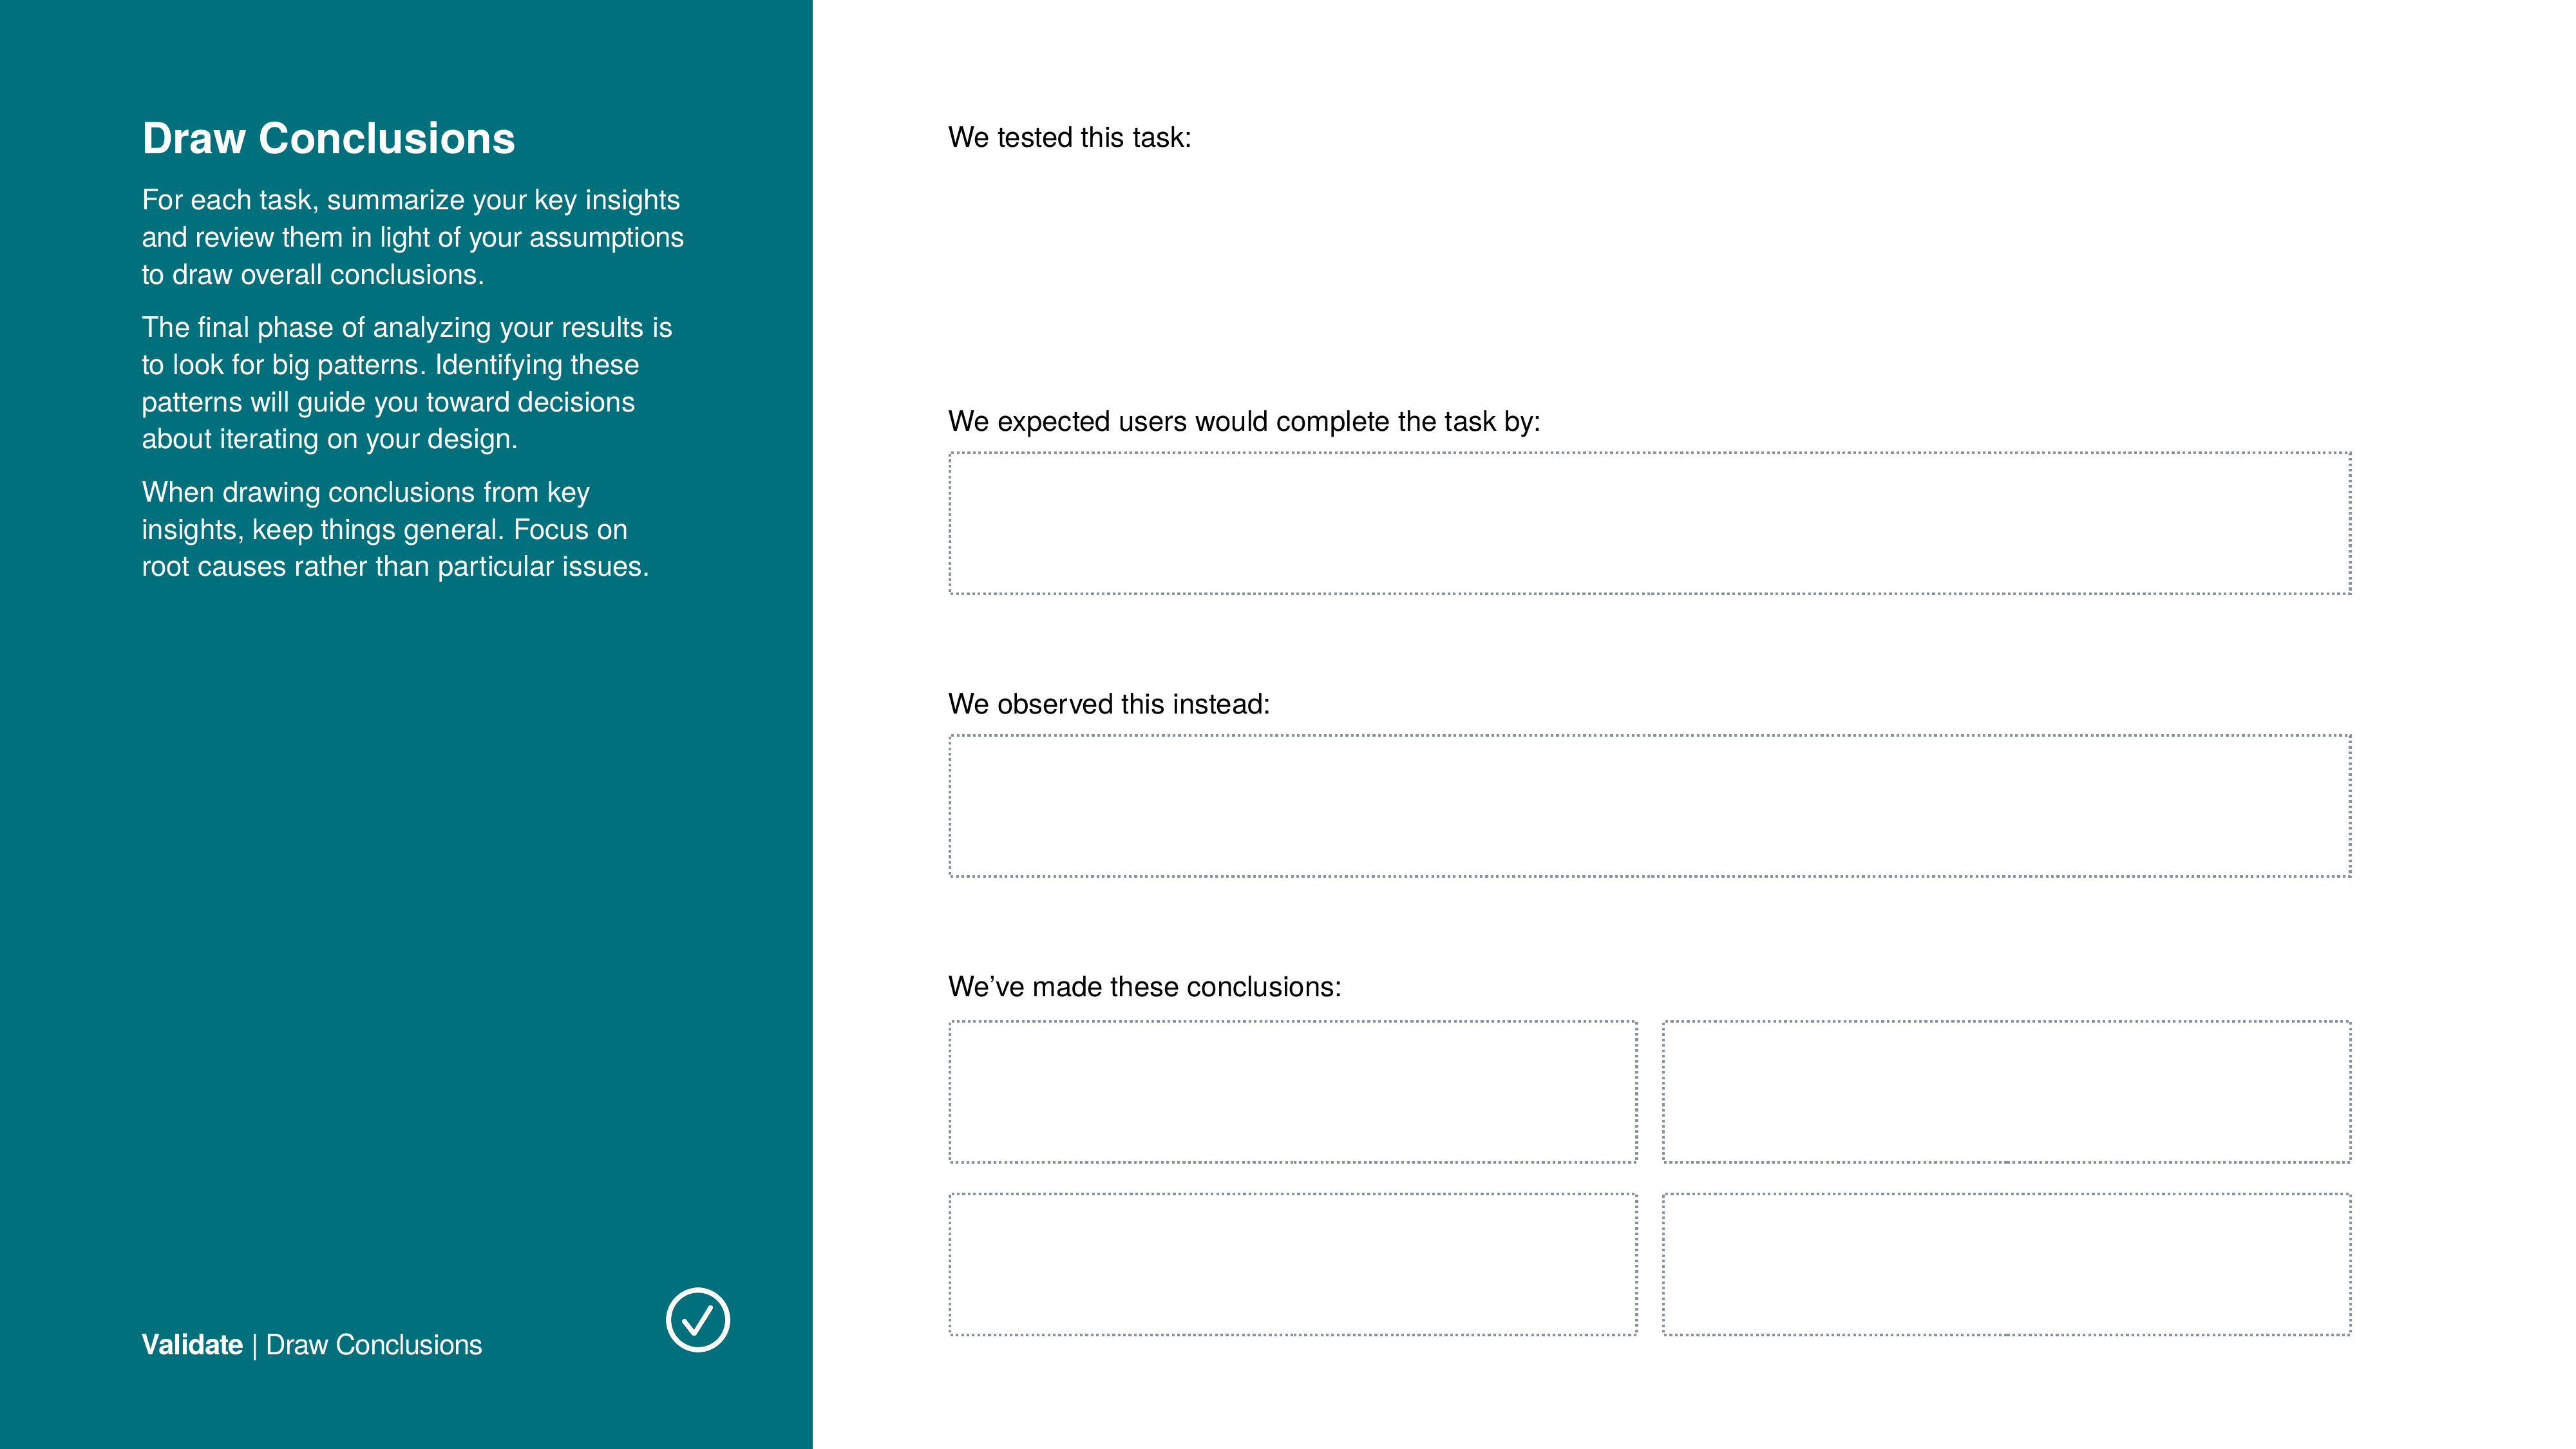

We expected users would complete the task by:
We observed this instead:
We’ve made these conclusions:
Draw Conclusions
For each task, summarize your key insights and review them in light of your assumptions to draw overall conclusions.
The final phase of analyzing your results is to look for big patterns. Identifying these patterns will guide you toward decisions about iterating on your design.
When drawing conclusions from key insights, keep things general. Focus on
root causes rather than particular issues.
We tested this task:

Validate | Draw Conclusions
120